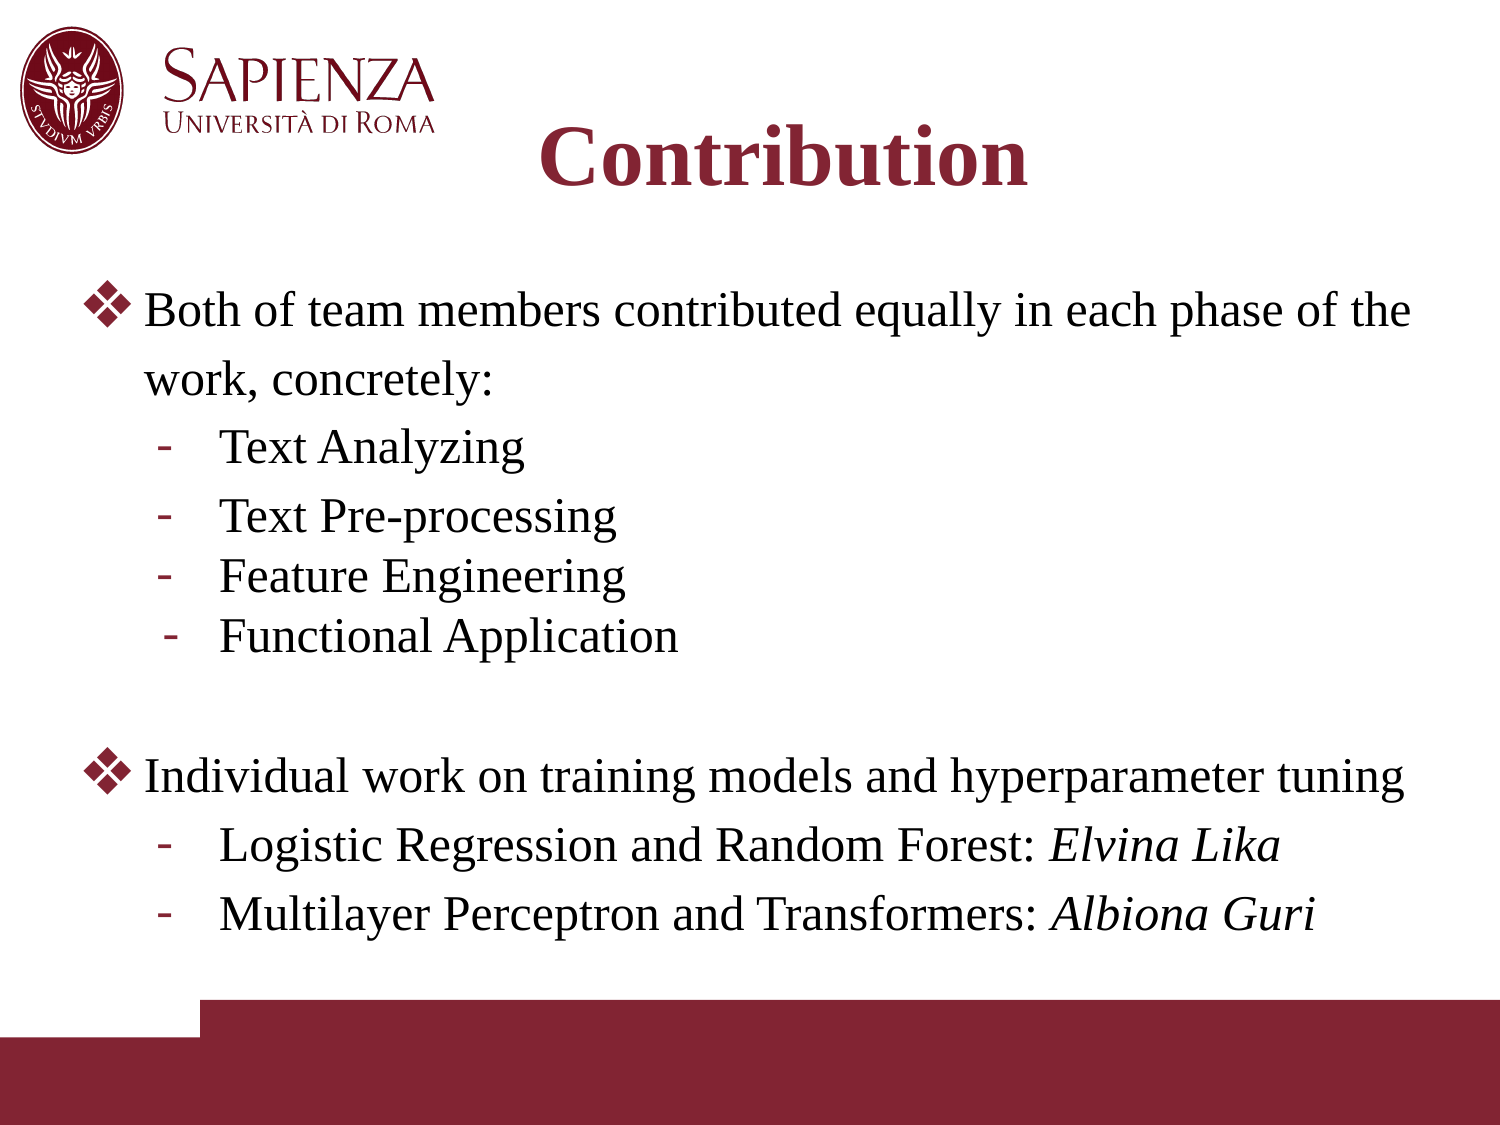

# Contribution

Both of team members contributed equally in each phase of the work, concretely:
Text Analyzing
Text Pre-processing
Feature Engineering
Functional Application

Individual work on training models and hyperparameter tuning
Logistic Regression and Random Forest: Elvina Lika
Multilayer Perceptron and Transformers: Albiona Guri